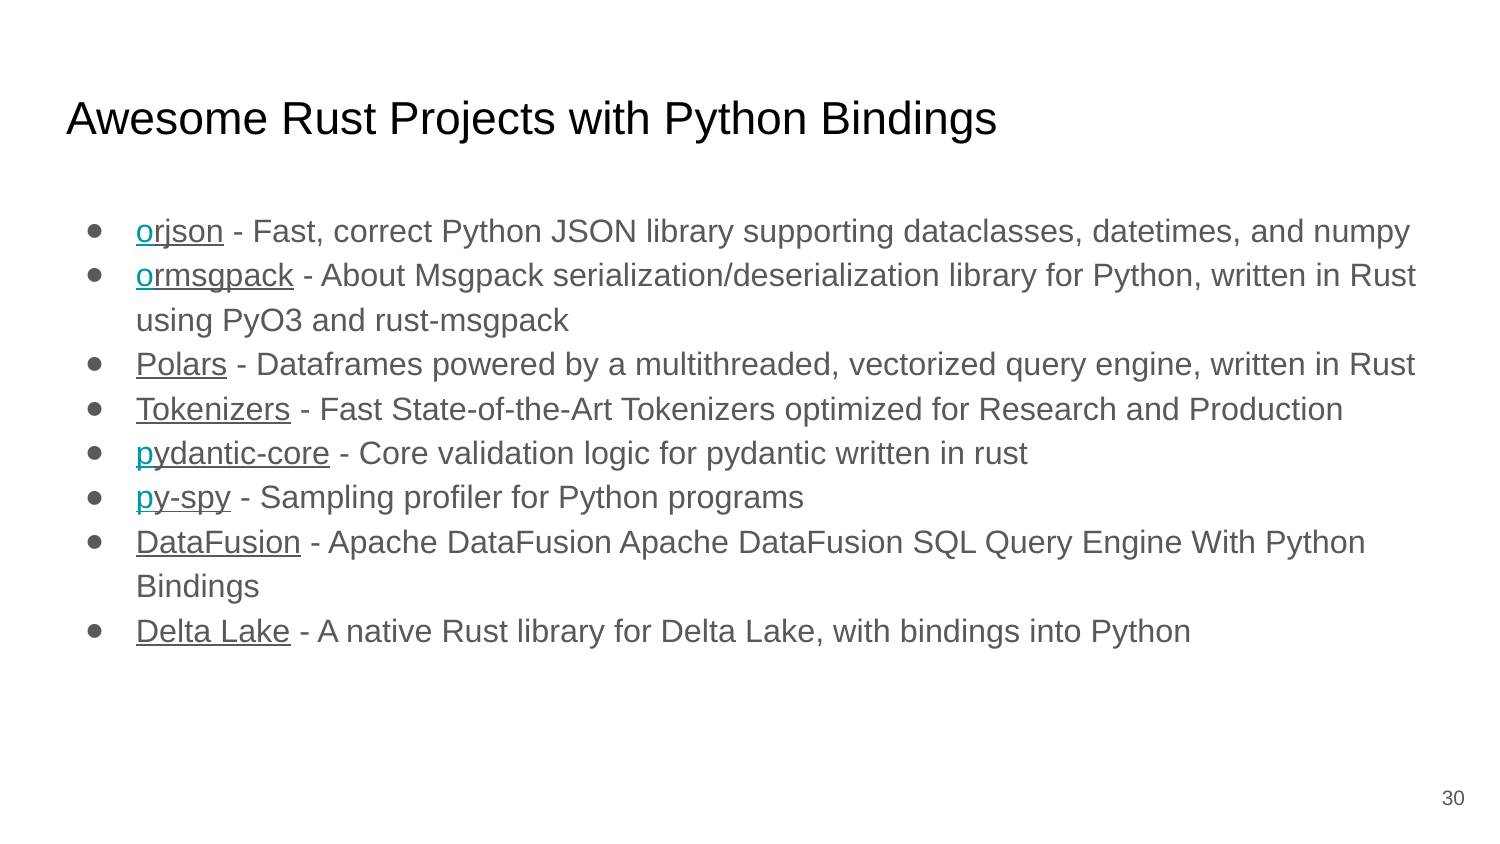

# Awesome Rust Projects with Python Bindings
orjson - Fast, correct Python JSON library supporting dataclasses, datetimes, and numpy
ormsgpack - About Msgpack serialization/deserialization library for Python, written in Rust using PyO3 and rust-msgpack
Polars - Dataframes powered by a multithreaded, vectorized query engine, written in Rust
Tokenizers - Fast State-of-the-Art Tokenizers optimized for Research and Production
pydantic-core - Core validation logic for pydantic written in rust
py-spy - Sampling profiler for Python programs
DataFusion - Apache DataFusion Apache DataFusion SQL Query Engine With Python Bindings
Delta Lake - A native Rust library for Delta Lake, with bindings into Python
30